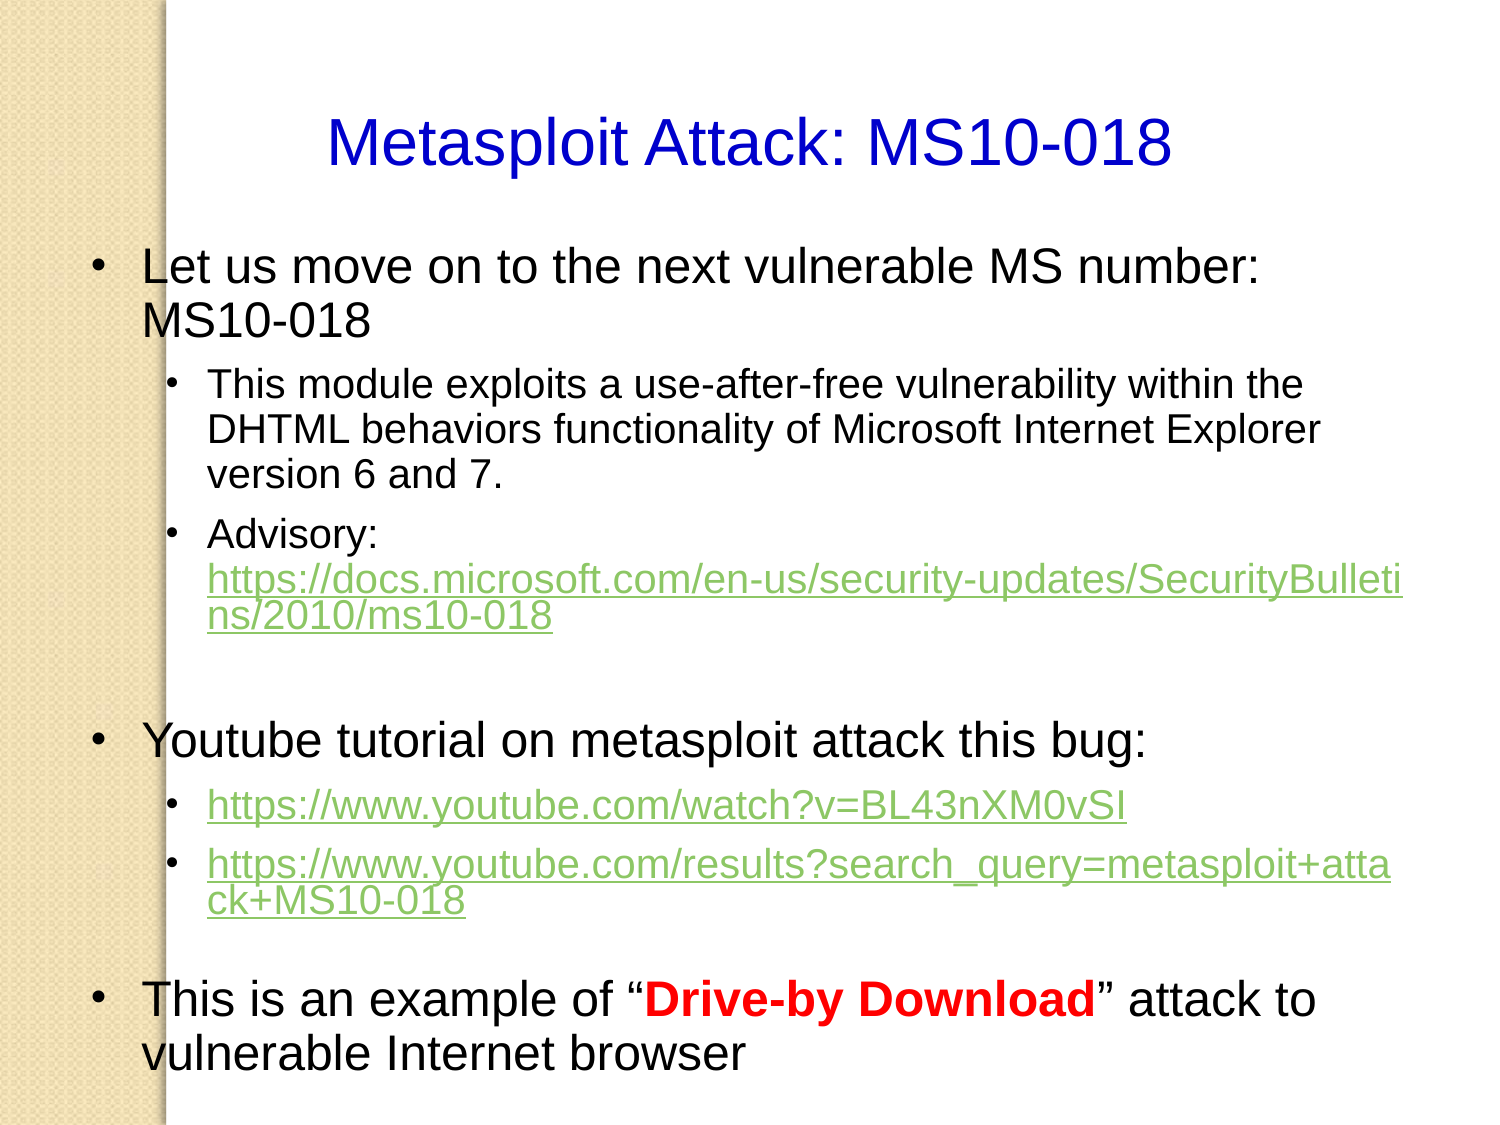

Metasploit Attack: MS10-018
Let us move on to the next vulnerable MS number: MS10-018
This module exploits a use-after-free vulnerability within the DHTML behaviors functionality of Microsoft Internet Explorer version 6 and 7.
Advisory: https://docs.microsoft.com/en-us/security-updates/SecurityBulletins/2010/ms10-018

Youtube tutorial on metasploit attack this bug:
https://www.youtube.com/watch?v=BL43nXM0vSI
https://www.youtube.com/results?search_query=metasploit+attack+MS10-018

This is an example of “Drive-by Download” attack to vulnerable Internet browser